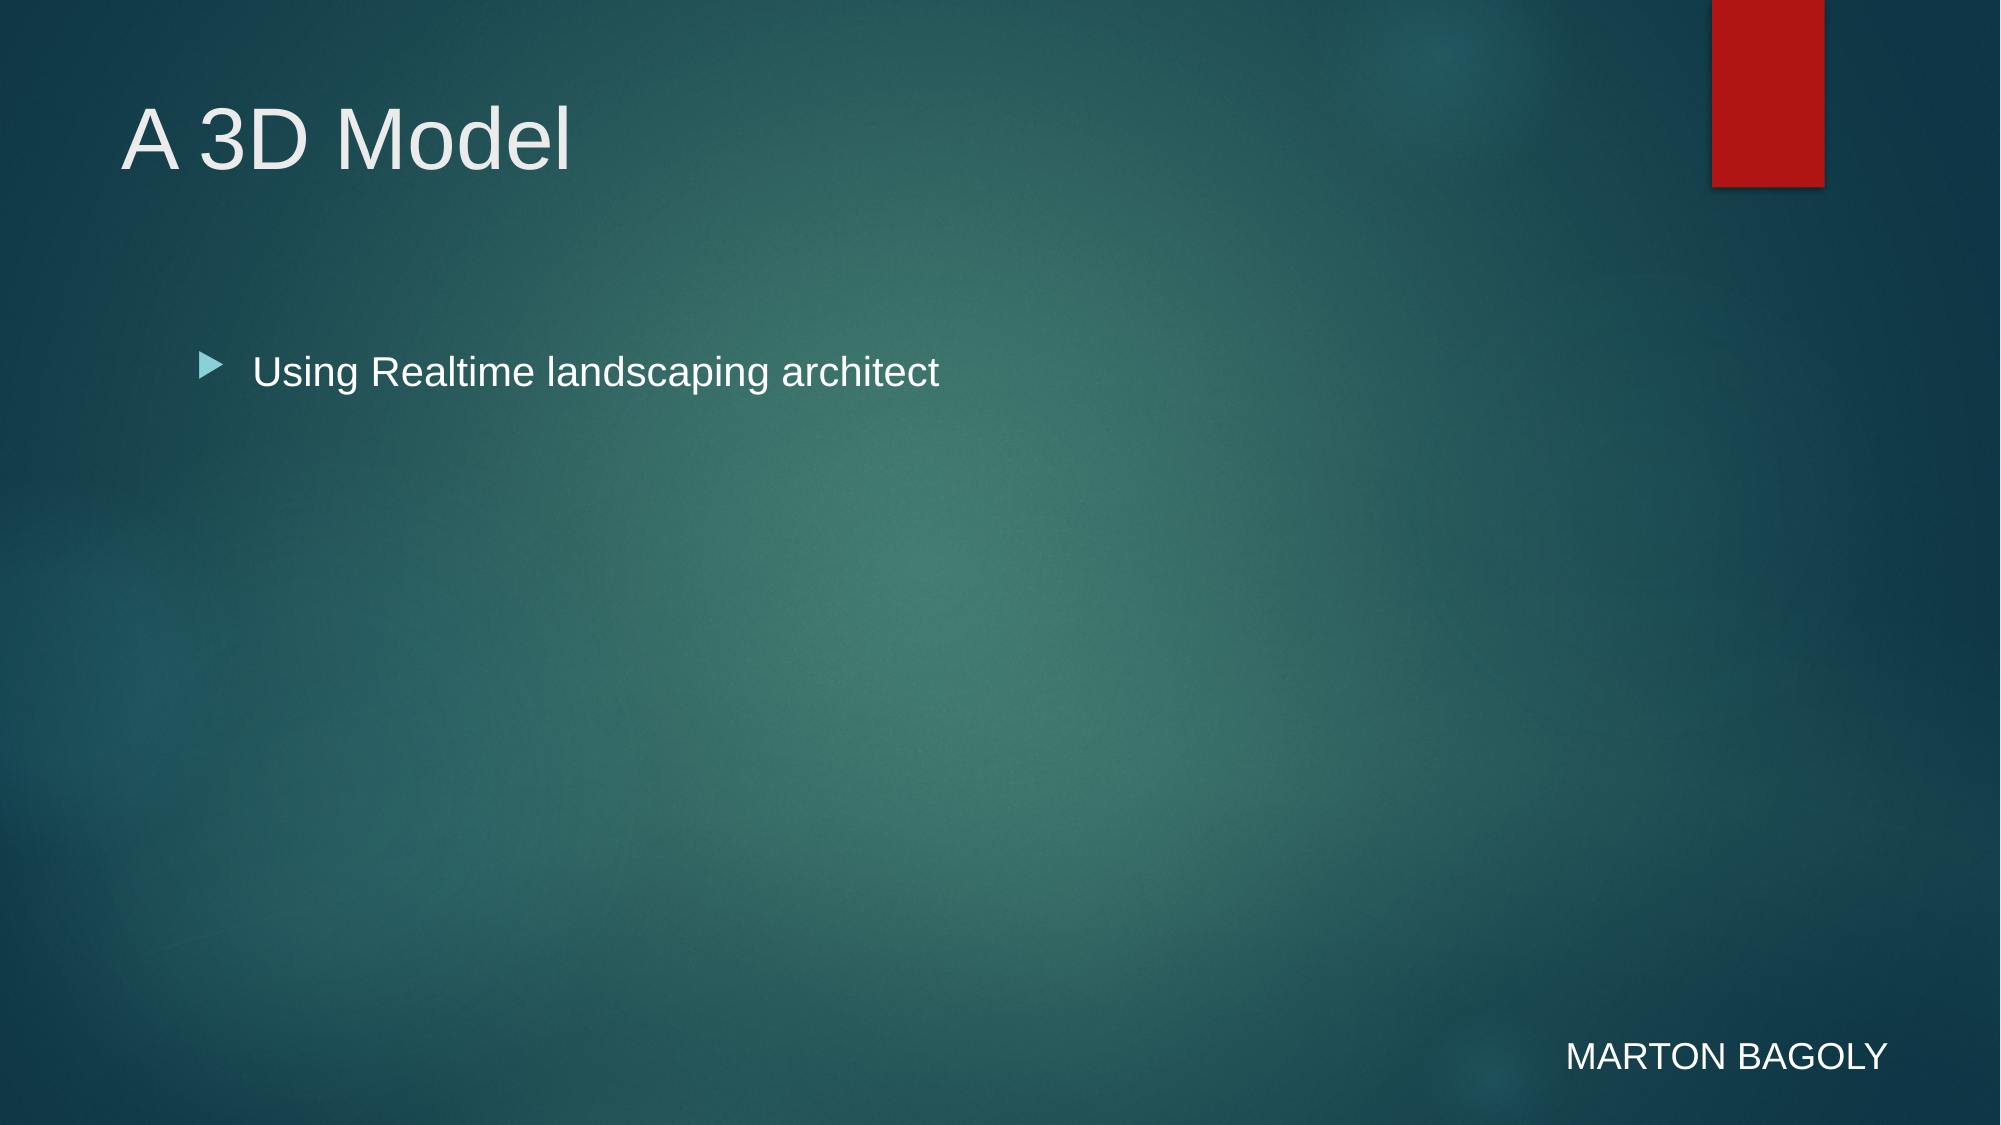

# A 3D Model
Using Realtime landscaping architect
MARTON BAGOLY